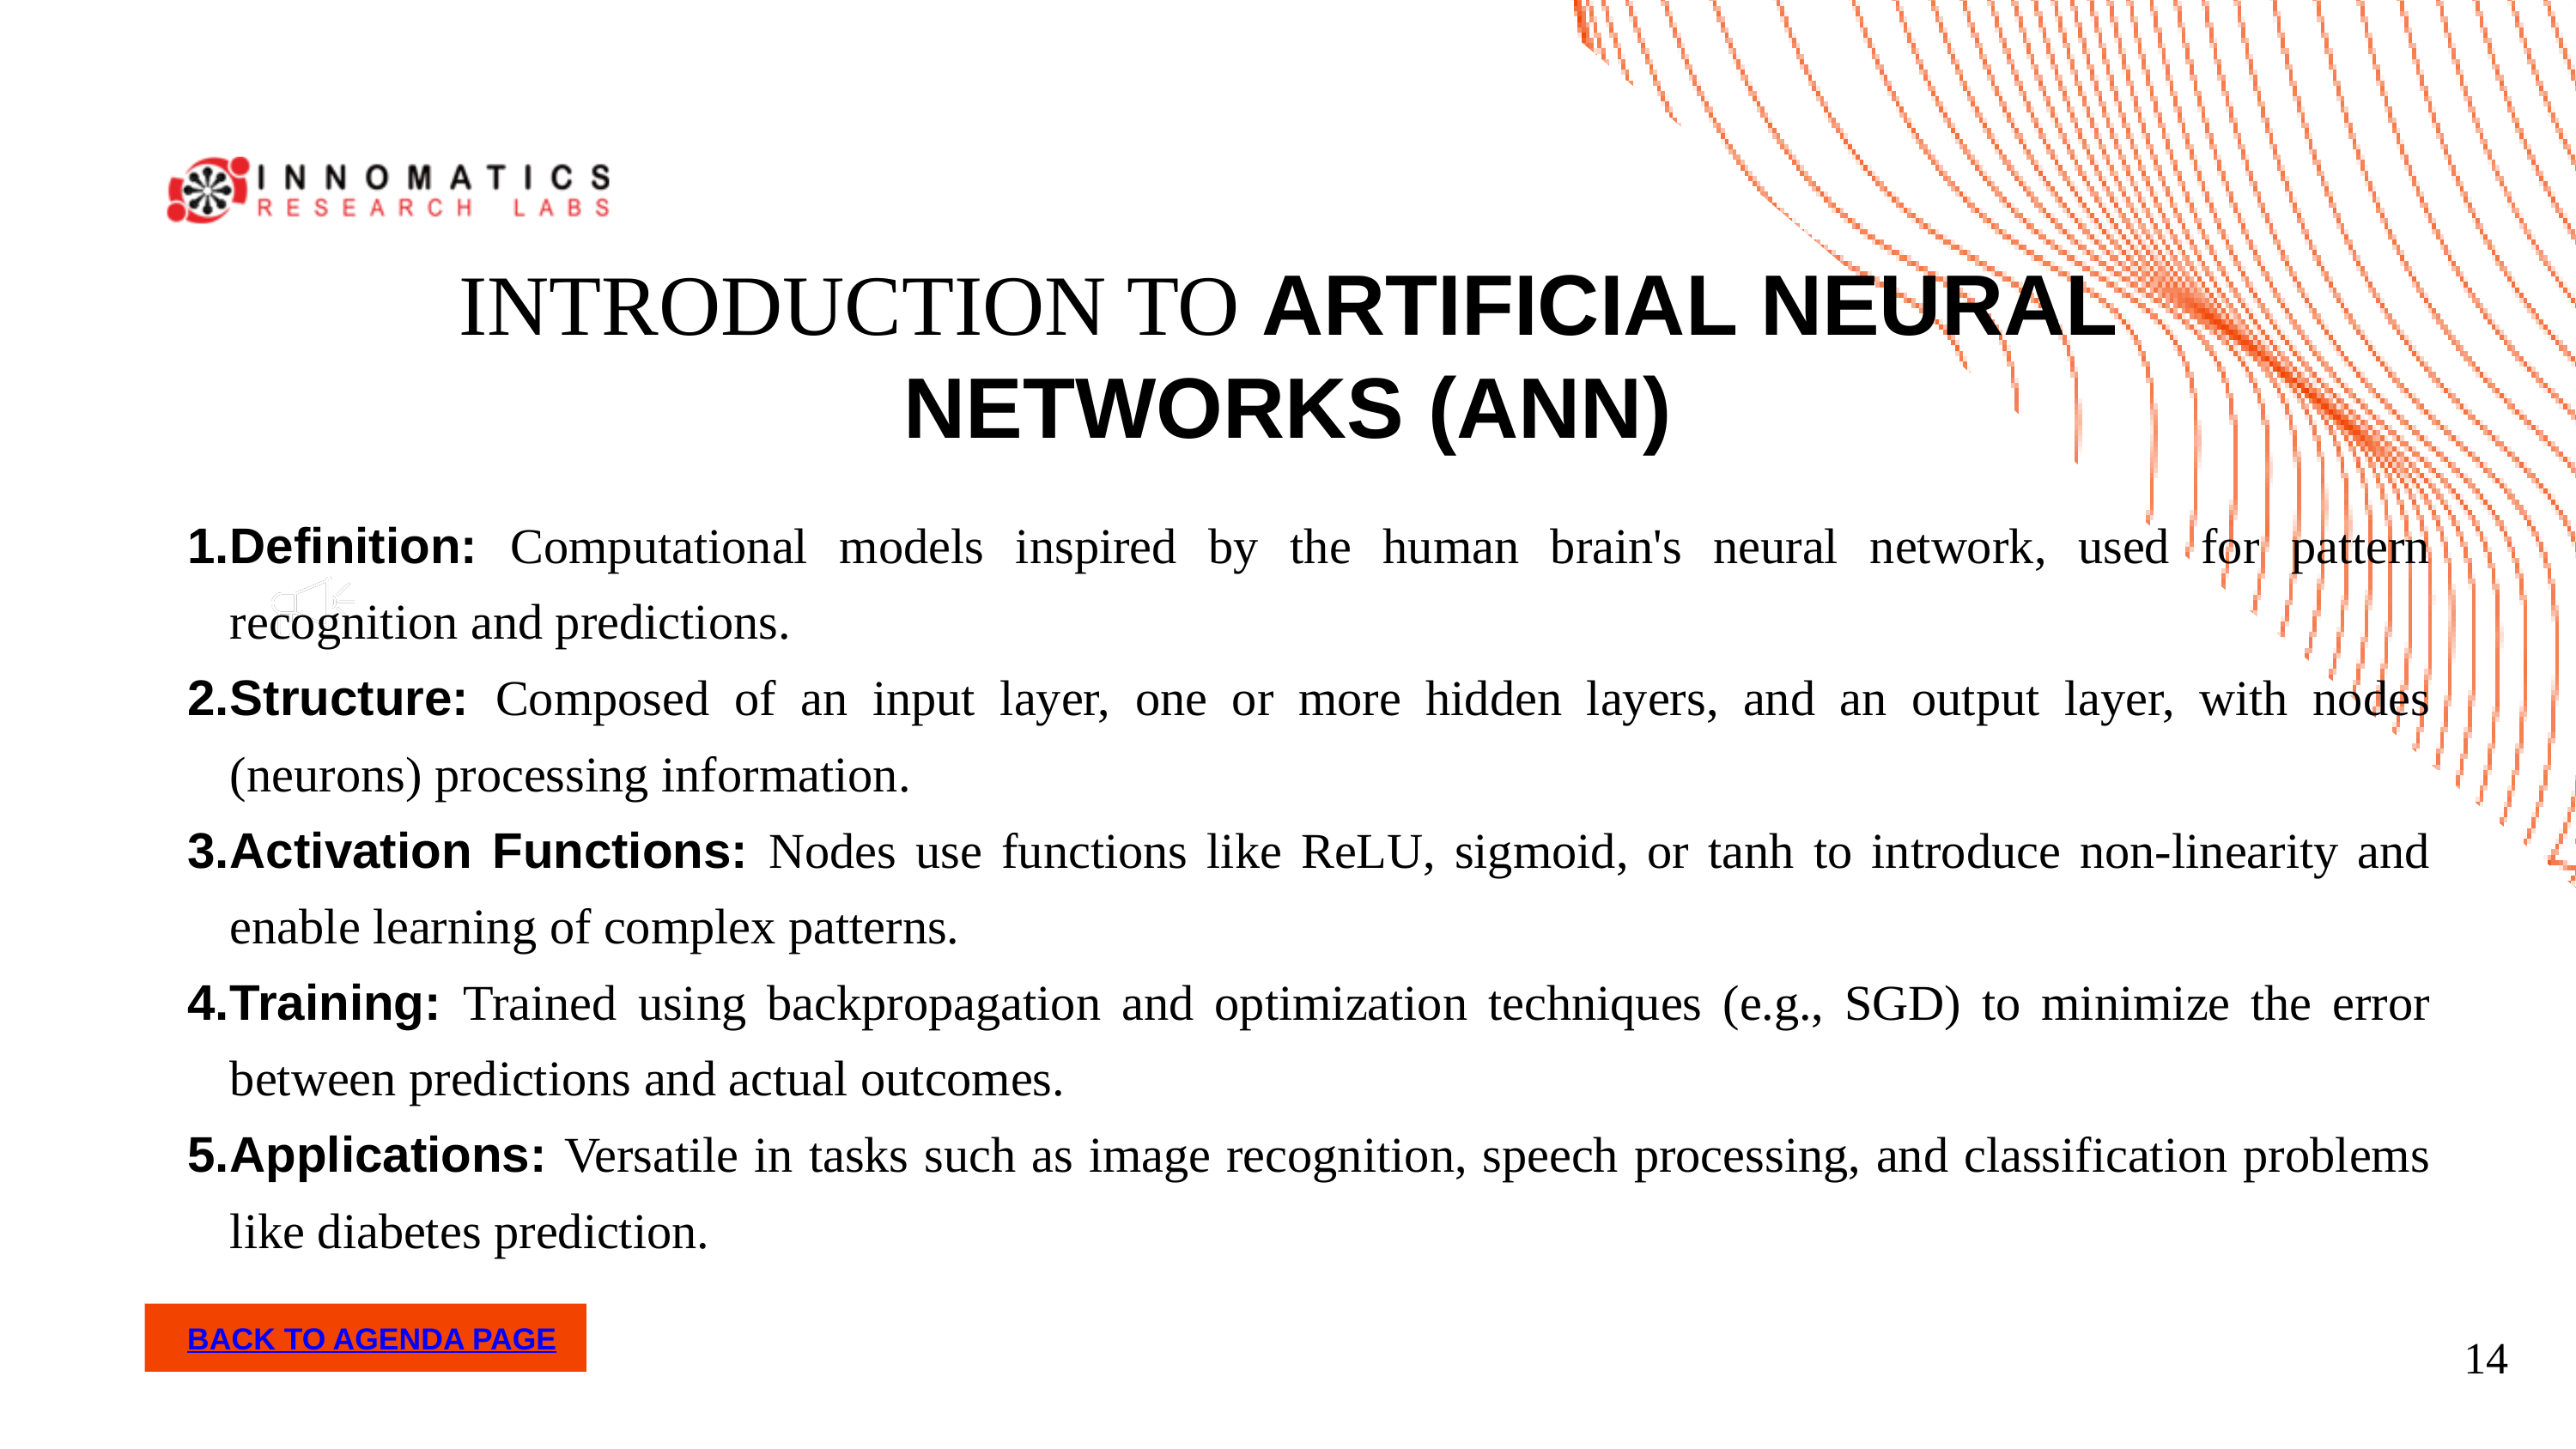

INTRODUCTION TO ARTIFICIAL NEURAL NETWORKS (ANN)
Definition: Computational models inspired by the human brain's neural network, used for pattern recognition and predictions.
Structure: Composed of an input layer, one or more hidden layers, and an output layer, with nodes (neurons) processing information.
Activation Functions: Nodes use functions like ReLU, sigmoid, or tanh to introduce non-linearity and enable learning of complex patterns.
Training: Trained using backpropagation and optimization techniques (e.g., SGD) to minimize the error between predictions and actual outcomes.
Applications: Versatile in tasks such as image recognition, speech processing, and classification problems like diabetes prediction.

BACK TO AGENDA PAGE

14